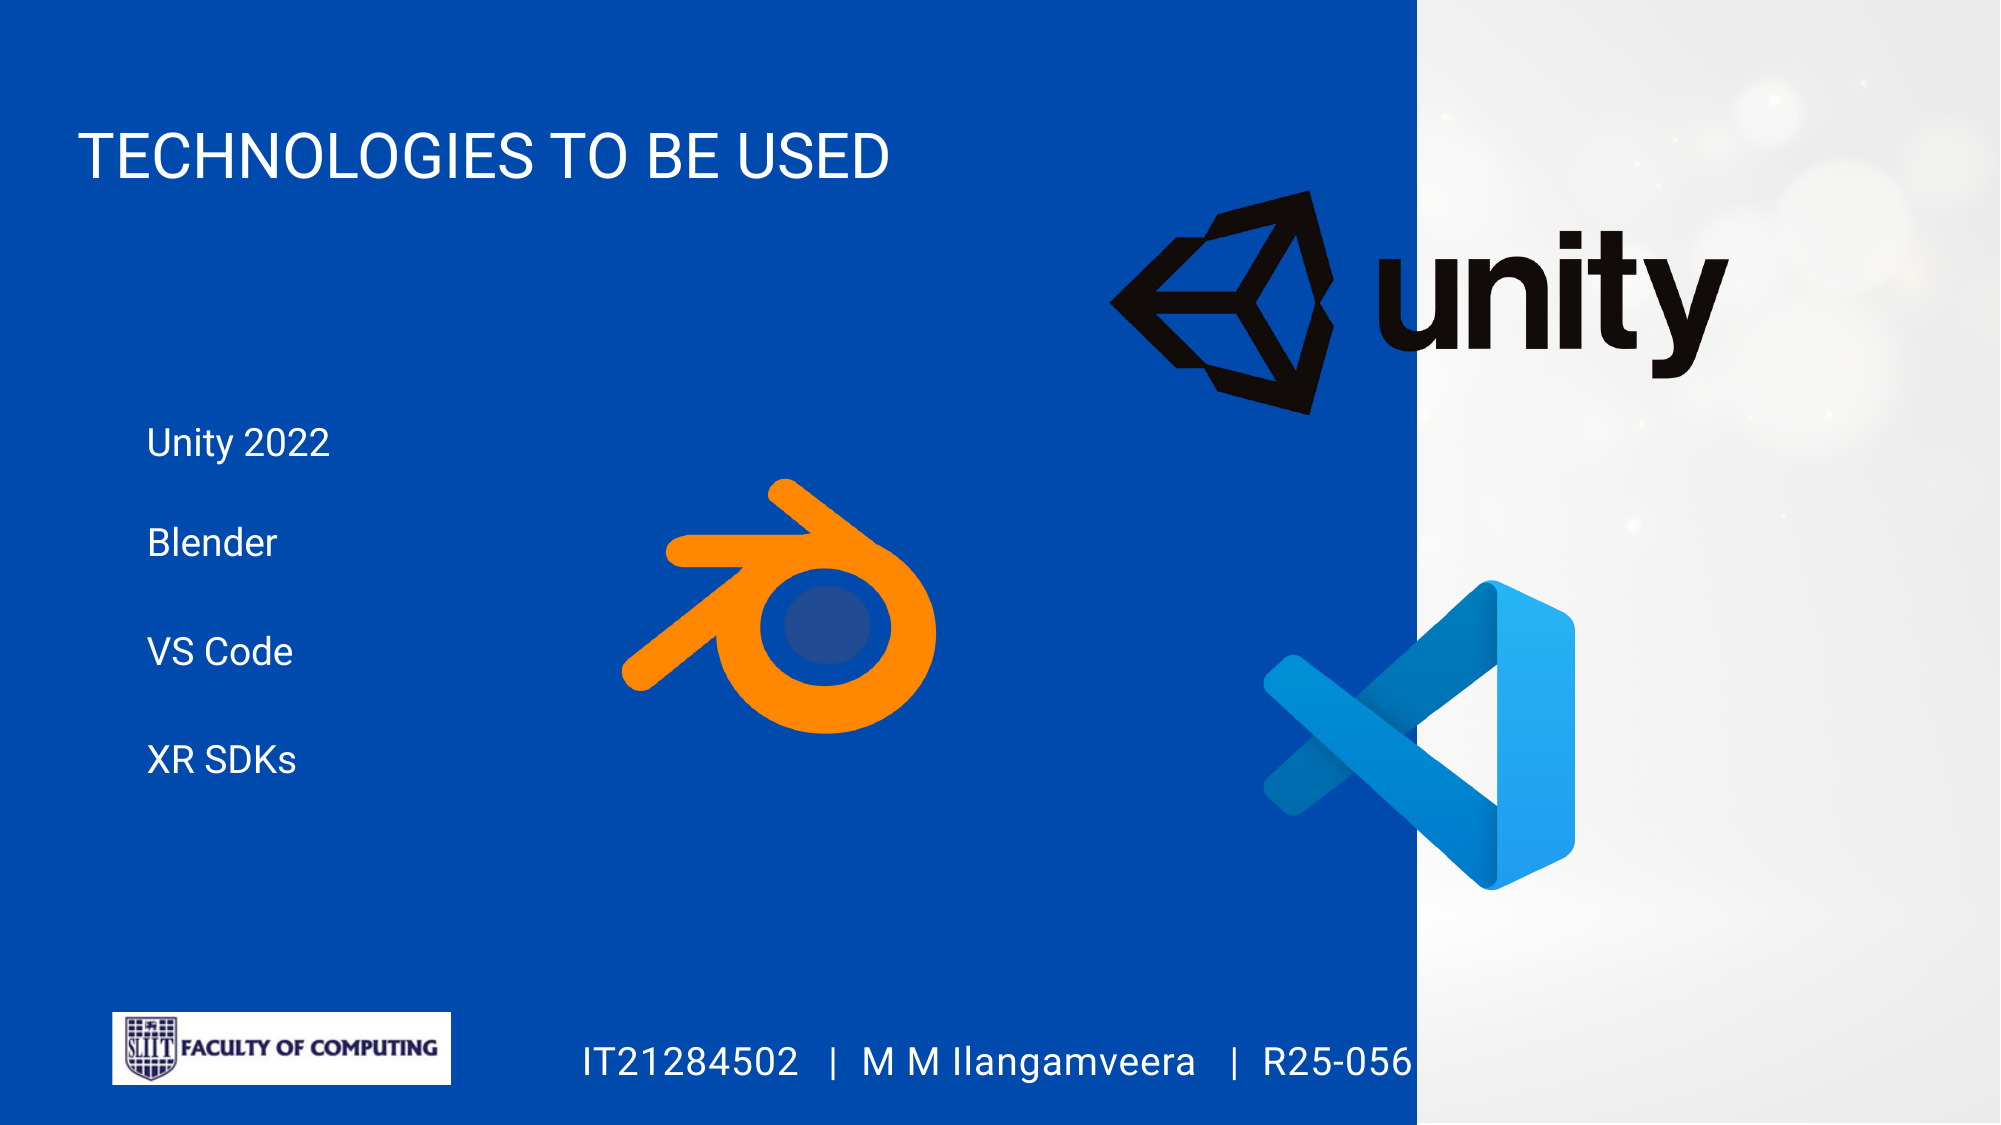

TECHNOLOGIES TO BE USED

Unity 2022

Blender

VS Code
XR SDKs

M M Ilangamveera
R25-056
IT21284502
|
|